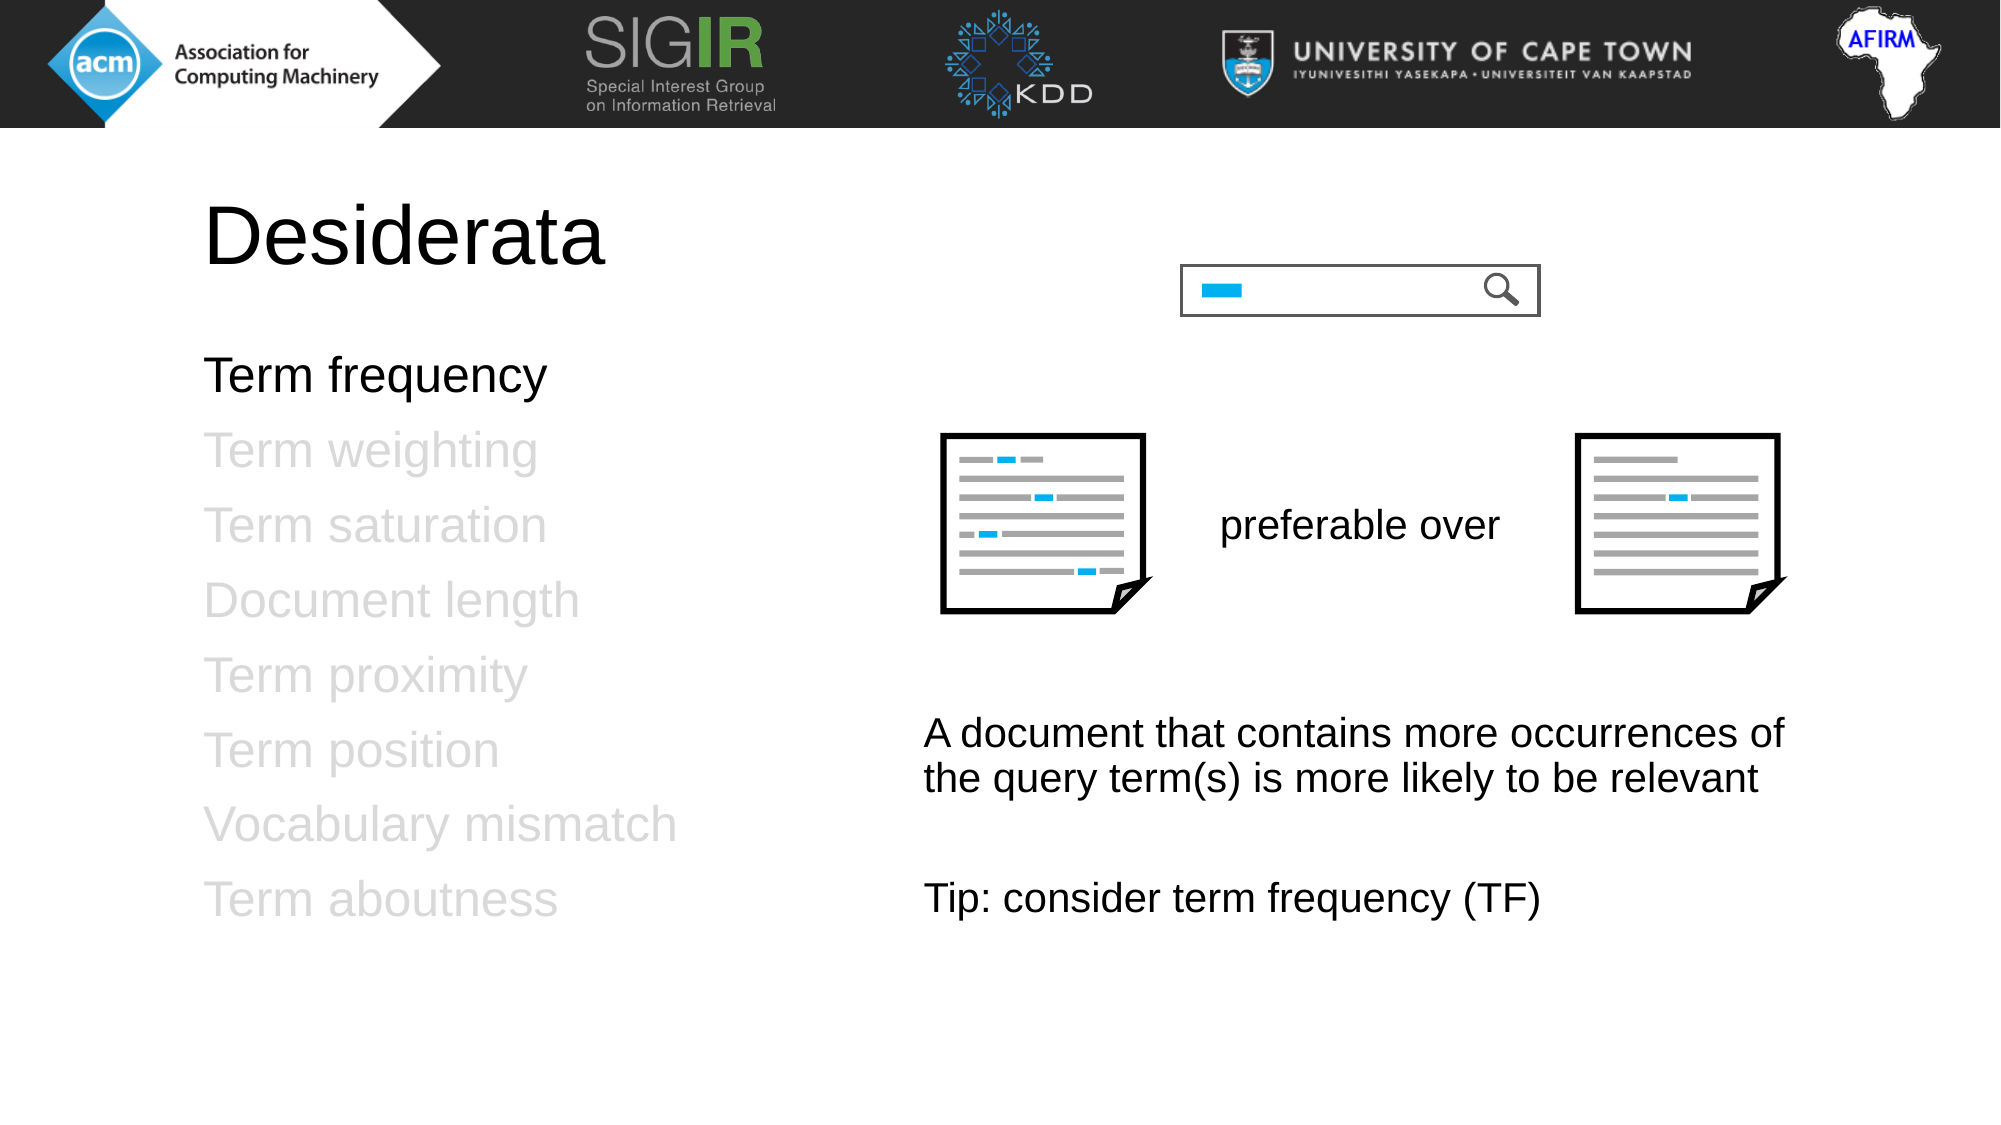

# Desiderata

Term frequency
Term weighting
Term saturation
Document length
Term proximity
Term position
Vocabulary mismatch
Term aboutness

preferable over
A document that contains more occurrences of the query term(s) is more likely to be relevant
Tip: consider term frequency (TF)